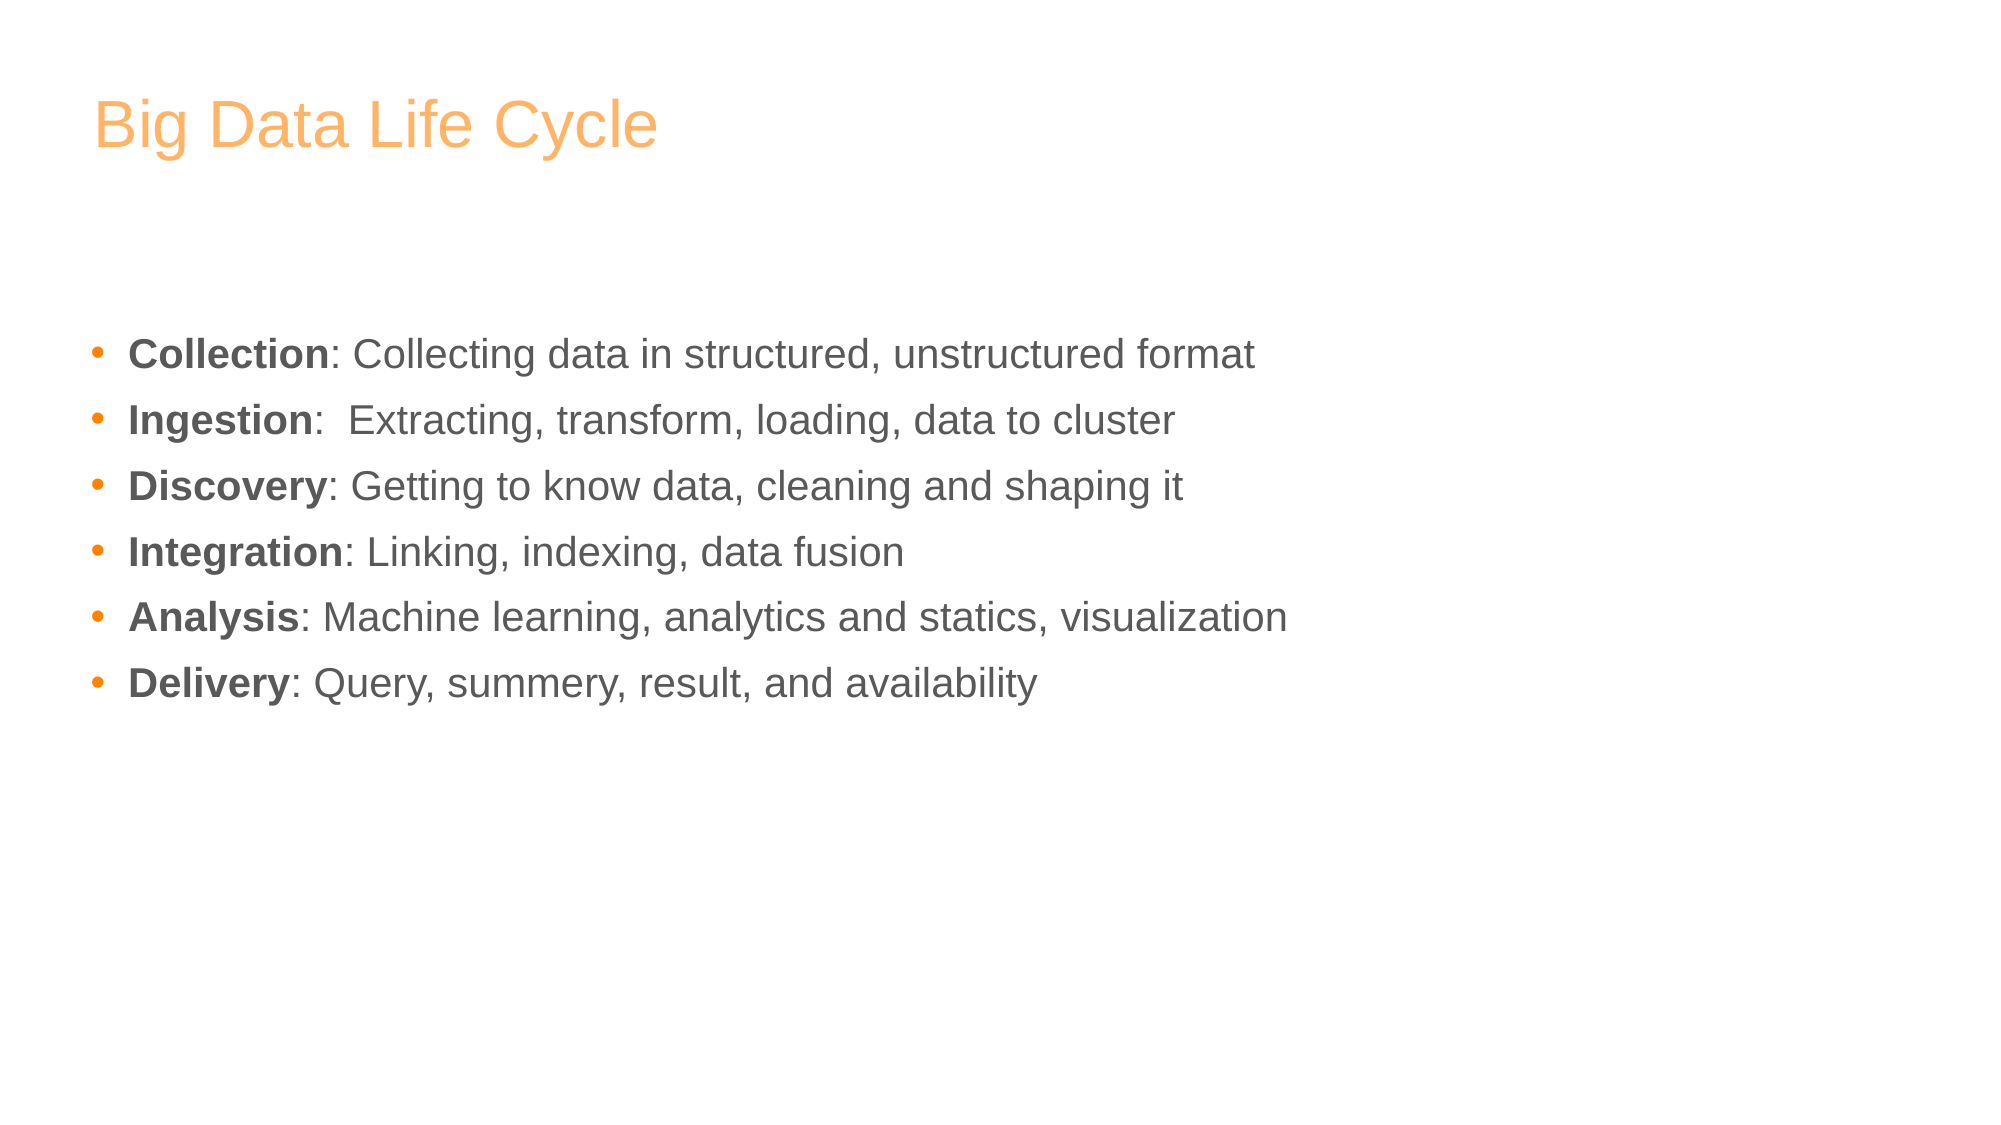

Big Data Life Cycle

Collection: Collecting data in structured, unstructured format
Ingestion:  Extracting, transform, loading, data to cluster
Discovery: Getting to know data, cleaning and shaping it
Integration: Linking, indexing, data fusion
Analysis: Machine learning, analytics and statics, visualization
Delivery: Query, summery, result, and availability